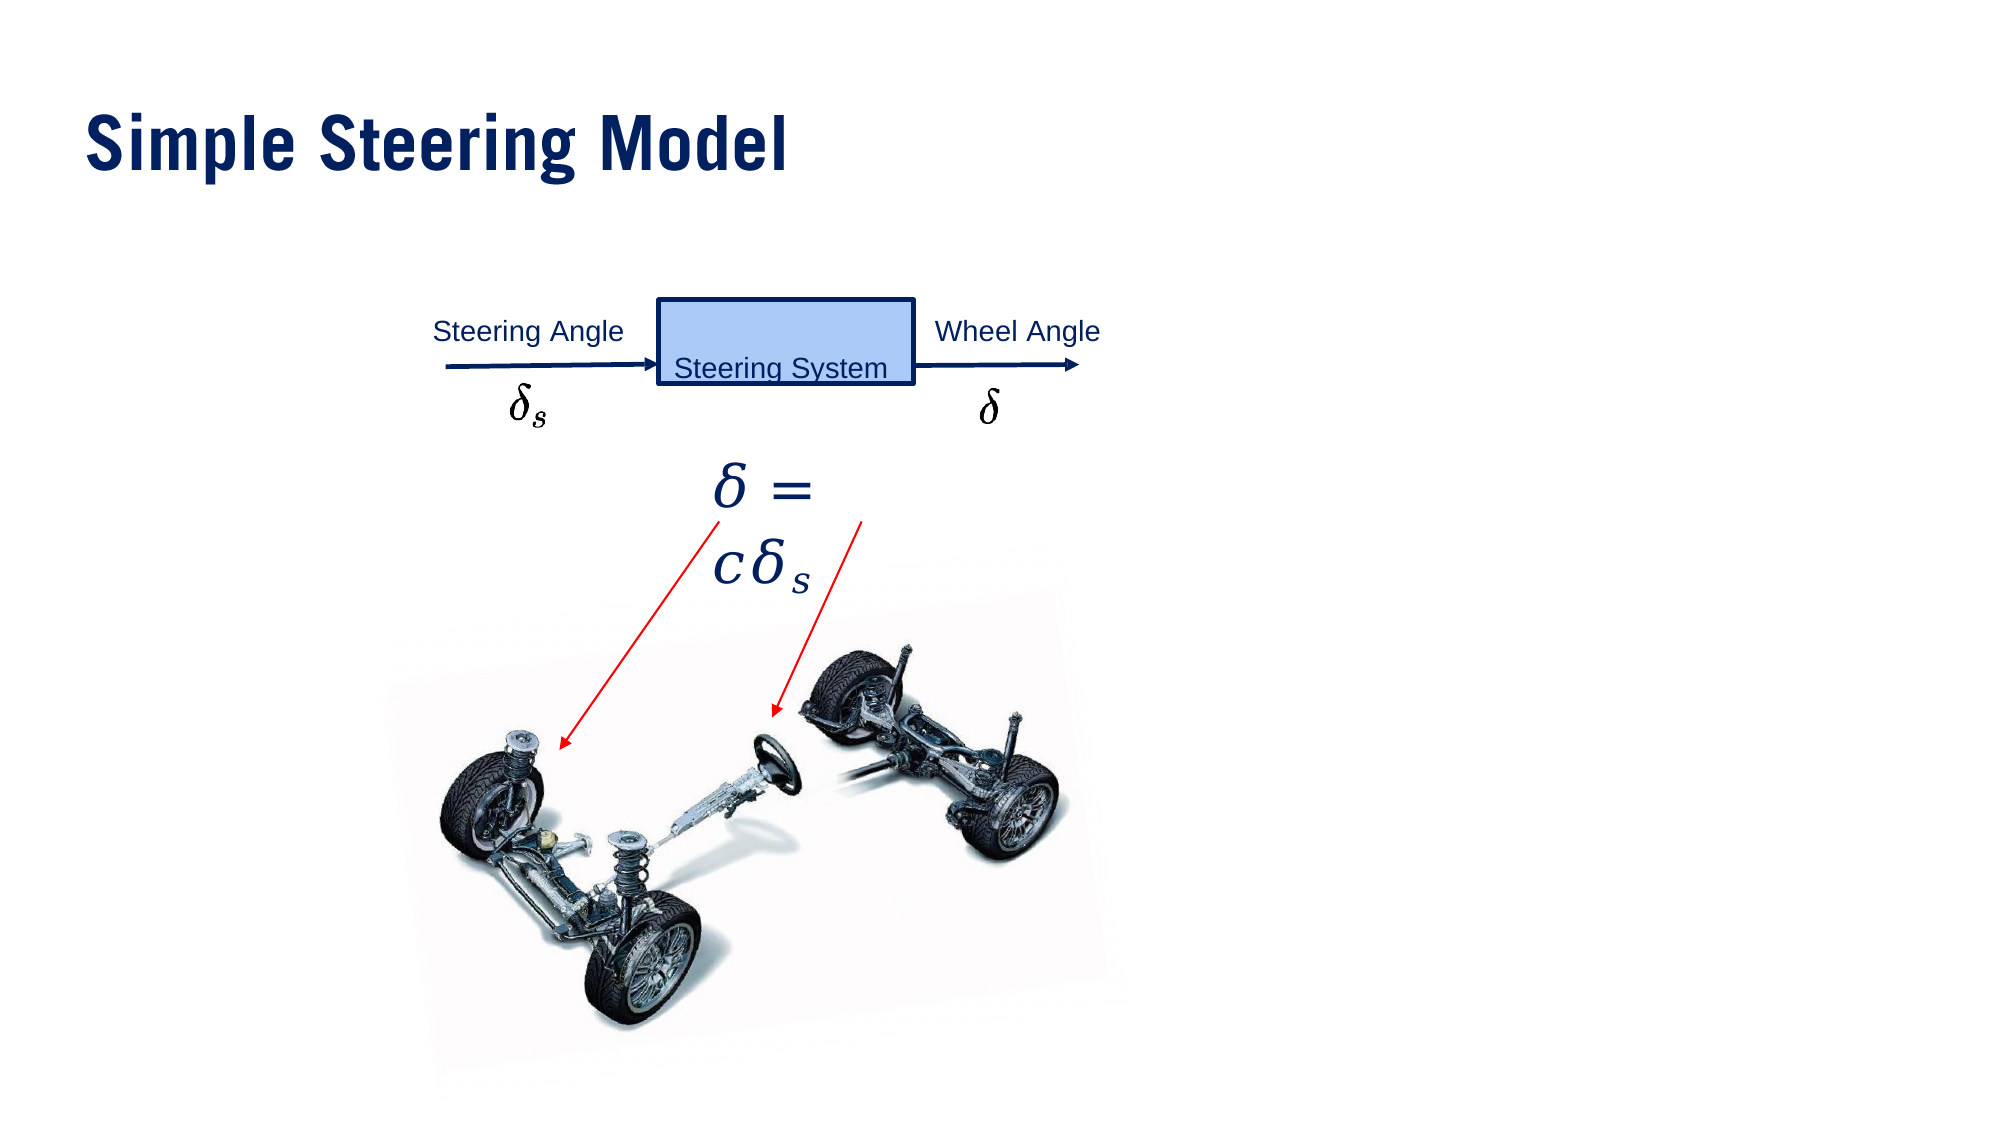

Steering System
Steering Angle
Wheel Angle

𝛿 = 𝑐𝛿𝑠